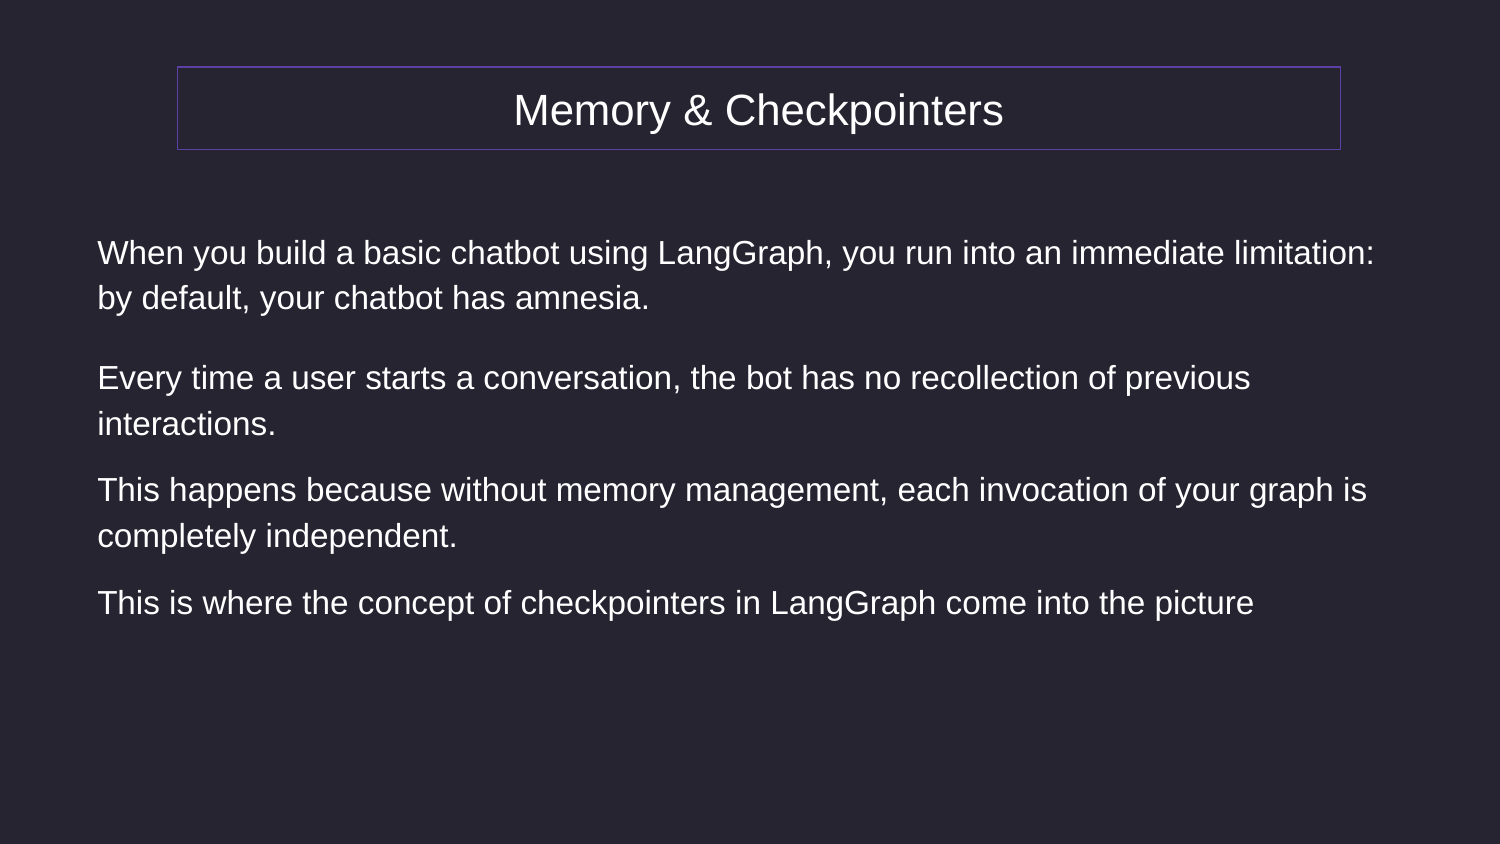

Memory & Checkpointers
When you build a basic chatbot using LangGraph, you run into an immediate limitation: by default, your chatbot has amnesia.
Every time a user starts a conversation, the bot has no recollection of previous interactions.
This happens because without memory management, each invocation of your graph is completely independent.
This is where the concept of checkpointers in LangGraph come into the picture